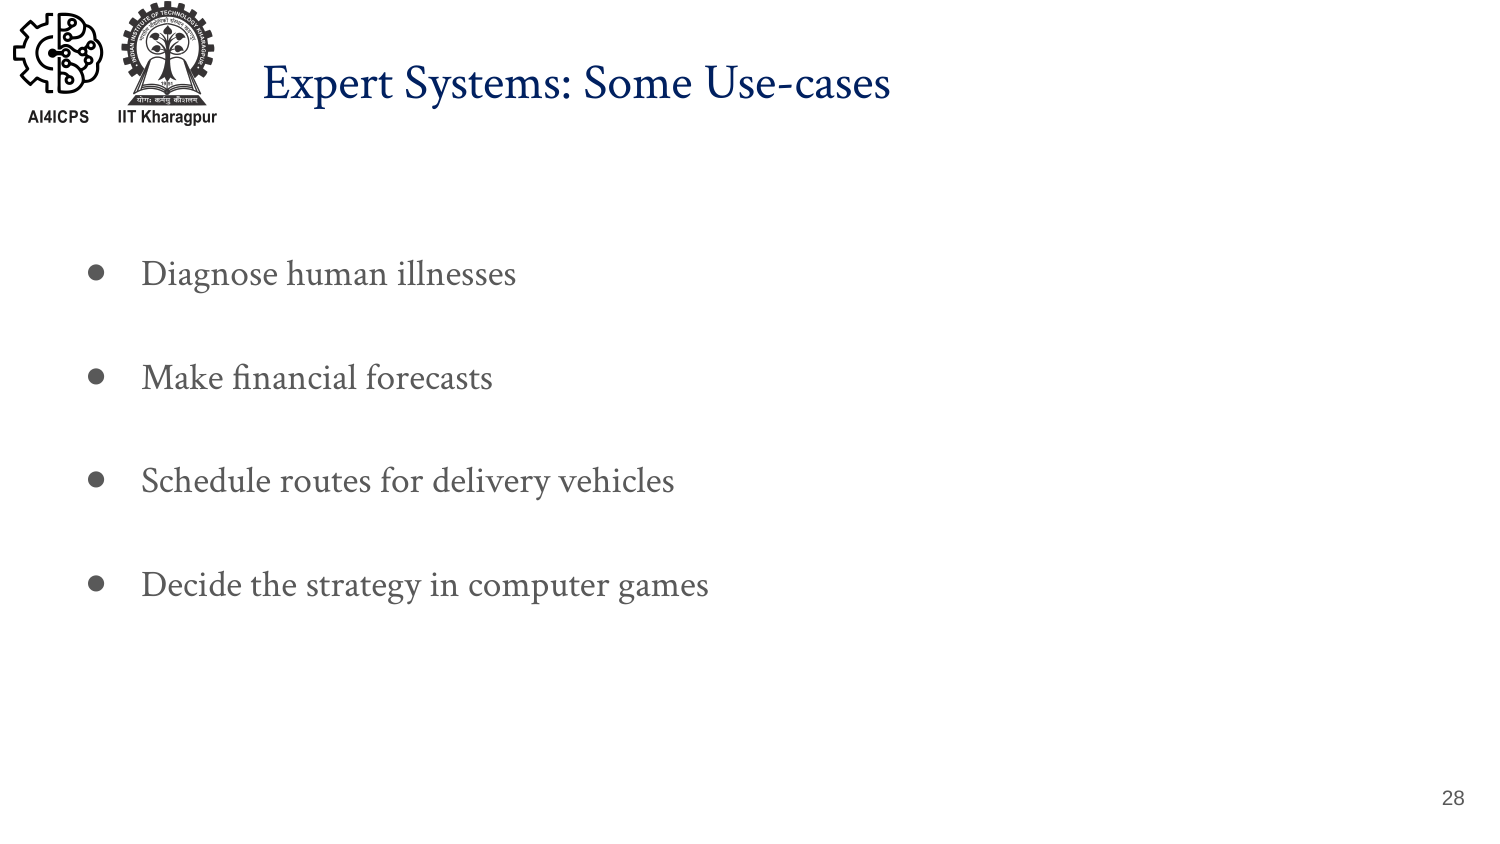

# Expert Systems: Some Use-cases
Diagnose human illnesses

Make financial forecasts

Schedule routes for delivery vehicles

Decide the strategy in computer games
28